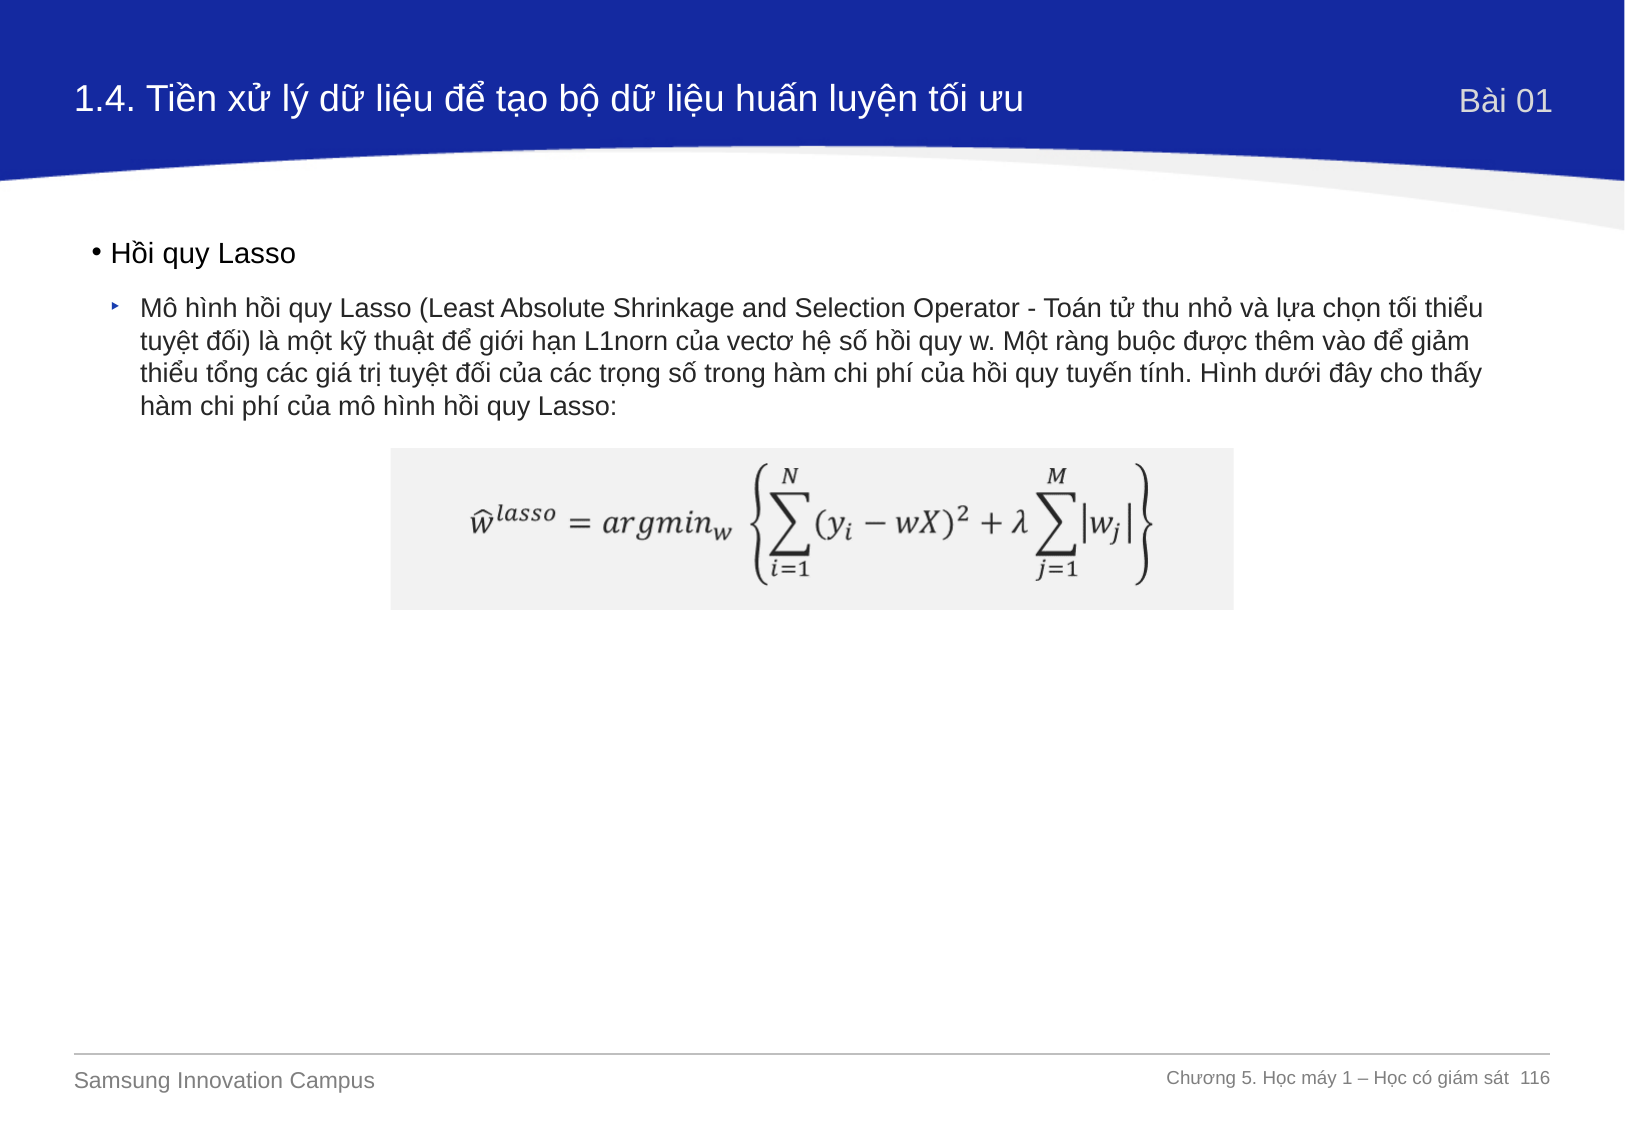

1.4. Tiền xử lý dữ liệu để tạo bộ dữ liệu huấn luyện tối ưu
Bài 01
Hồi quy Lasso
Mô hình hồi quy Lasso (Least Absolute Shrinkage and Selection Operator - Toán tử thu nhỏ và lựa chọn tối thiểu tuyệt đối) là một kỹ thuật để giới hạn L1norn của vectơ hệ số hồi quy w. Một ràng buộc được thêm vào để giảm thiểu tổng các giá trị tuyệt đối của các trọng số trong hàm chi phí của hồi quy tuyến tính. Hình dưới đây cho thấy hàm chi phí của mô hình hồi quy Lasso: